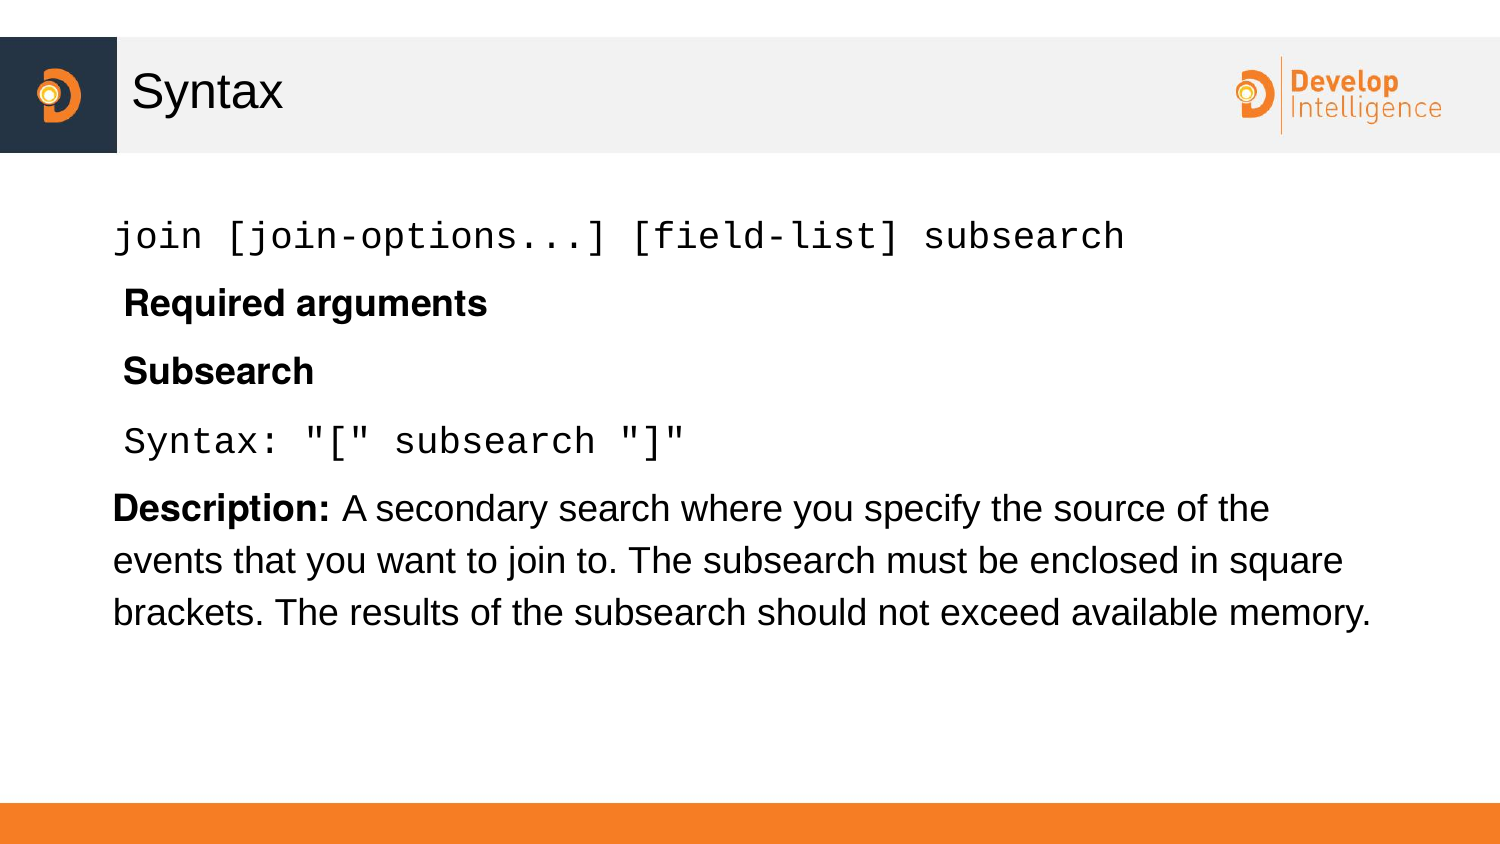

# Syntax
join [join-options...] [field-list] subsearch
 Required arguments
 Subsearch
 Syntax: "[" subsearch "]"
Description: A secondary search where you specify the source of the events that you want to join to. The subsearch must be enclosed in square brackets. The results of the subsearch should not exceed available memory.